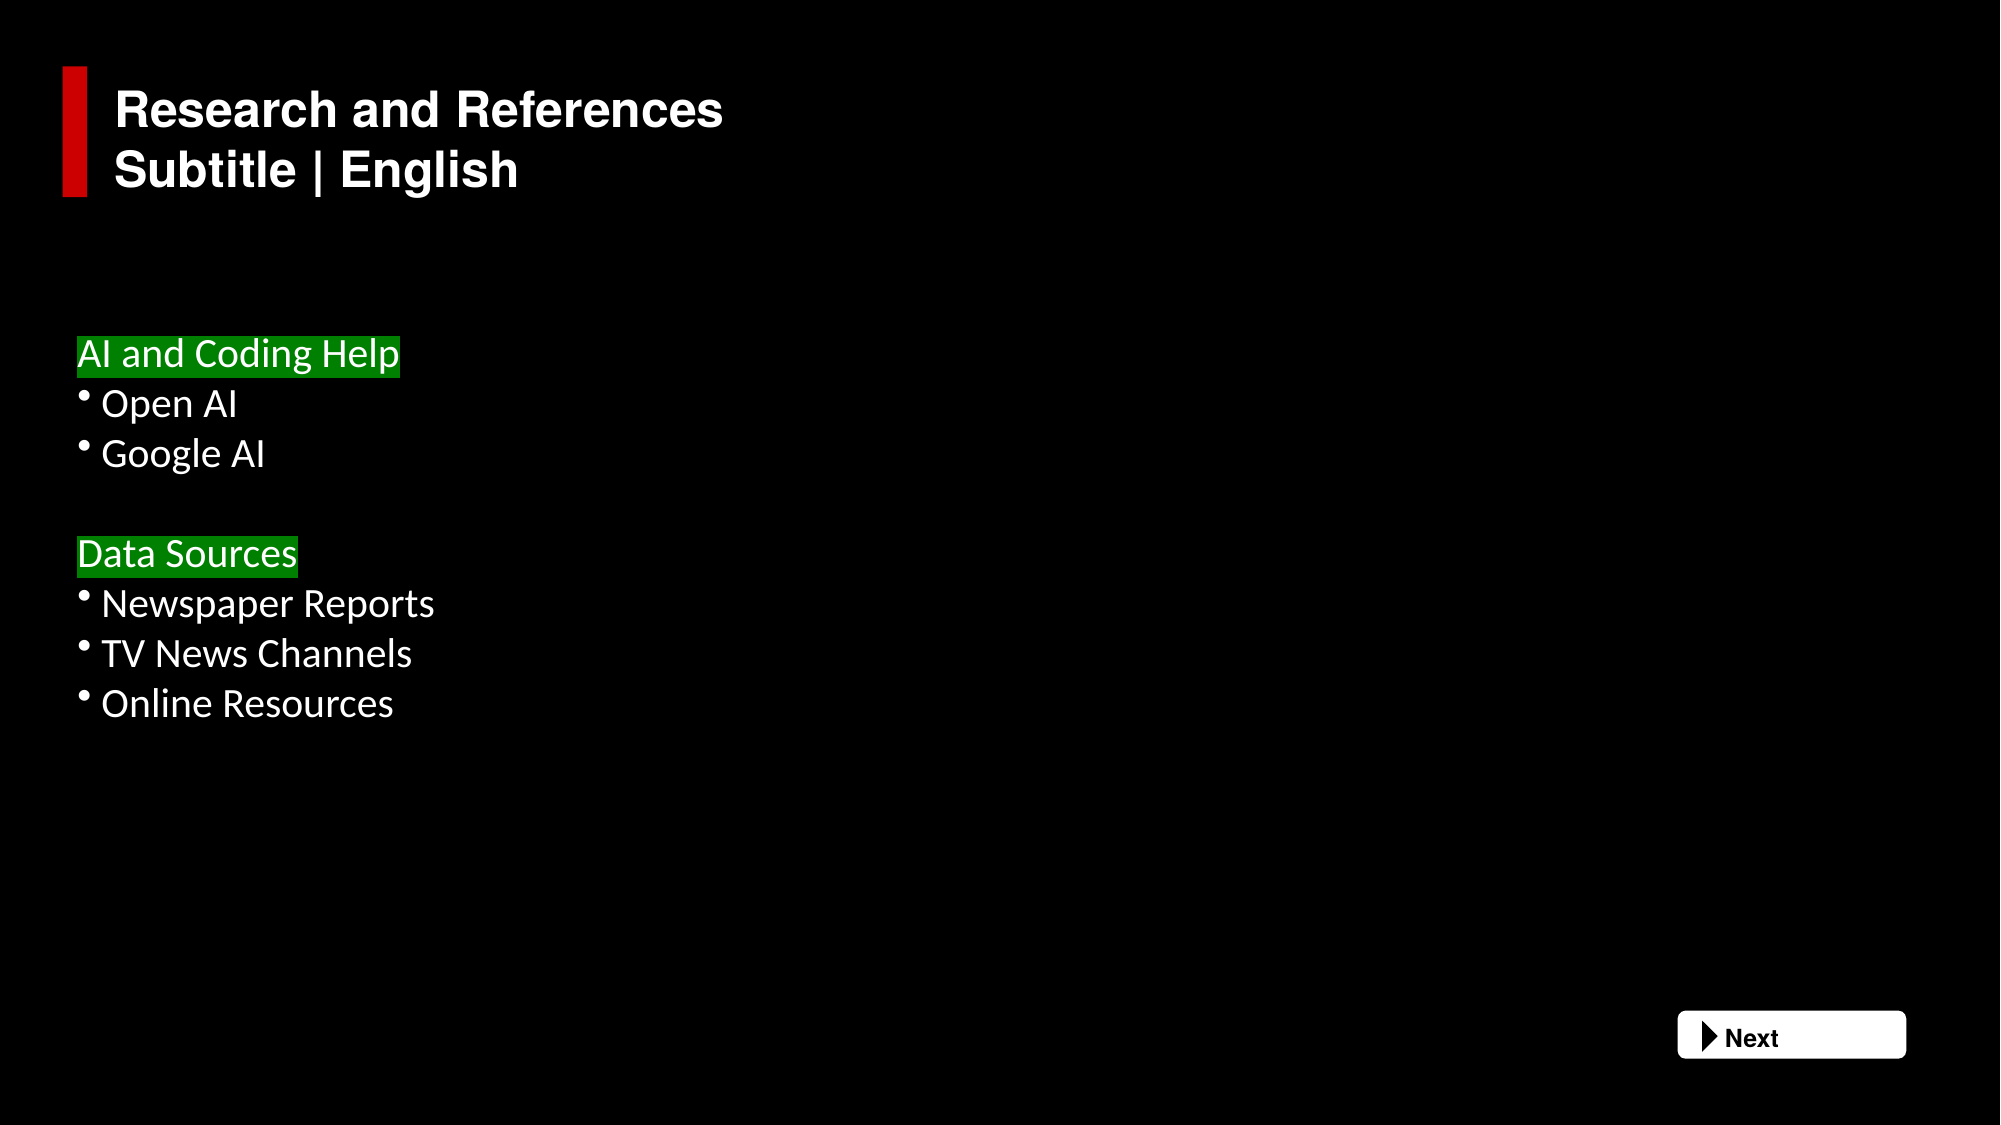

Research and References
Subtitle | English

AI and Coding Help
 Open AI
 Google AI

Data Sources
 Newspaper Reports
 TV News Channels
 Online Resources

    Next